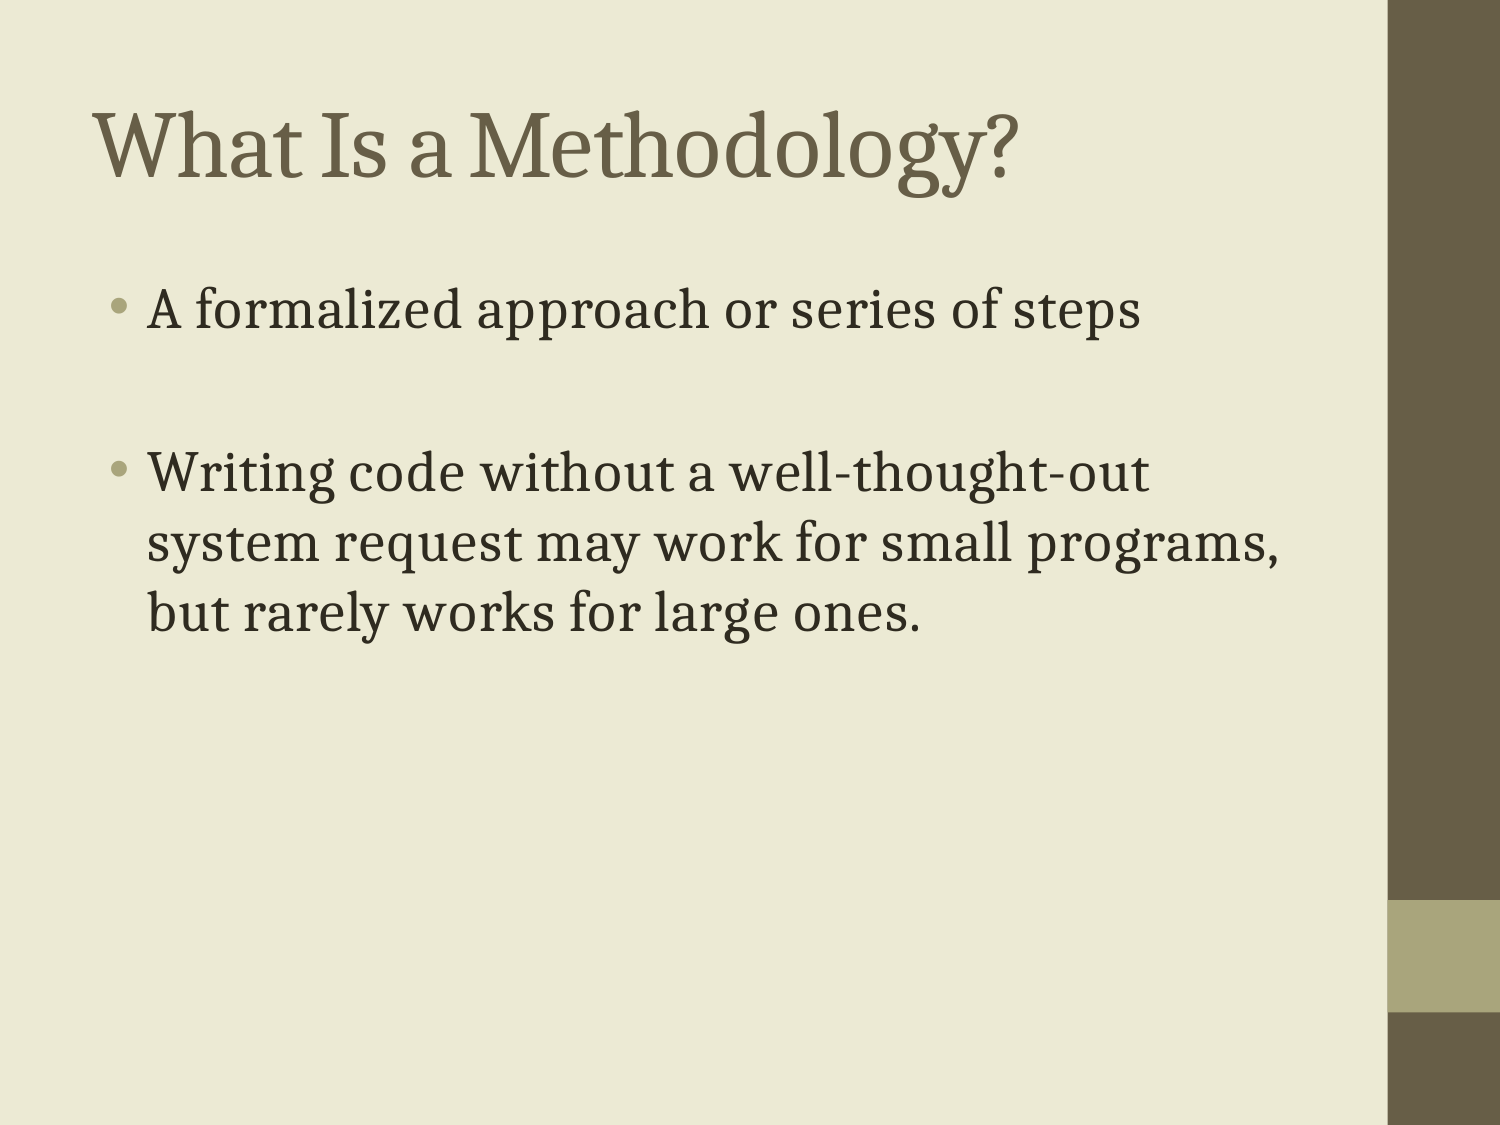

# What Is a Methodology?
A formalized approach or series of steps

Writing code without a well-thought-out system request may work for small programs, but rarely works for large ones.